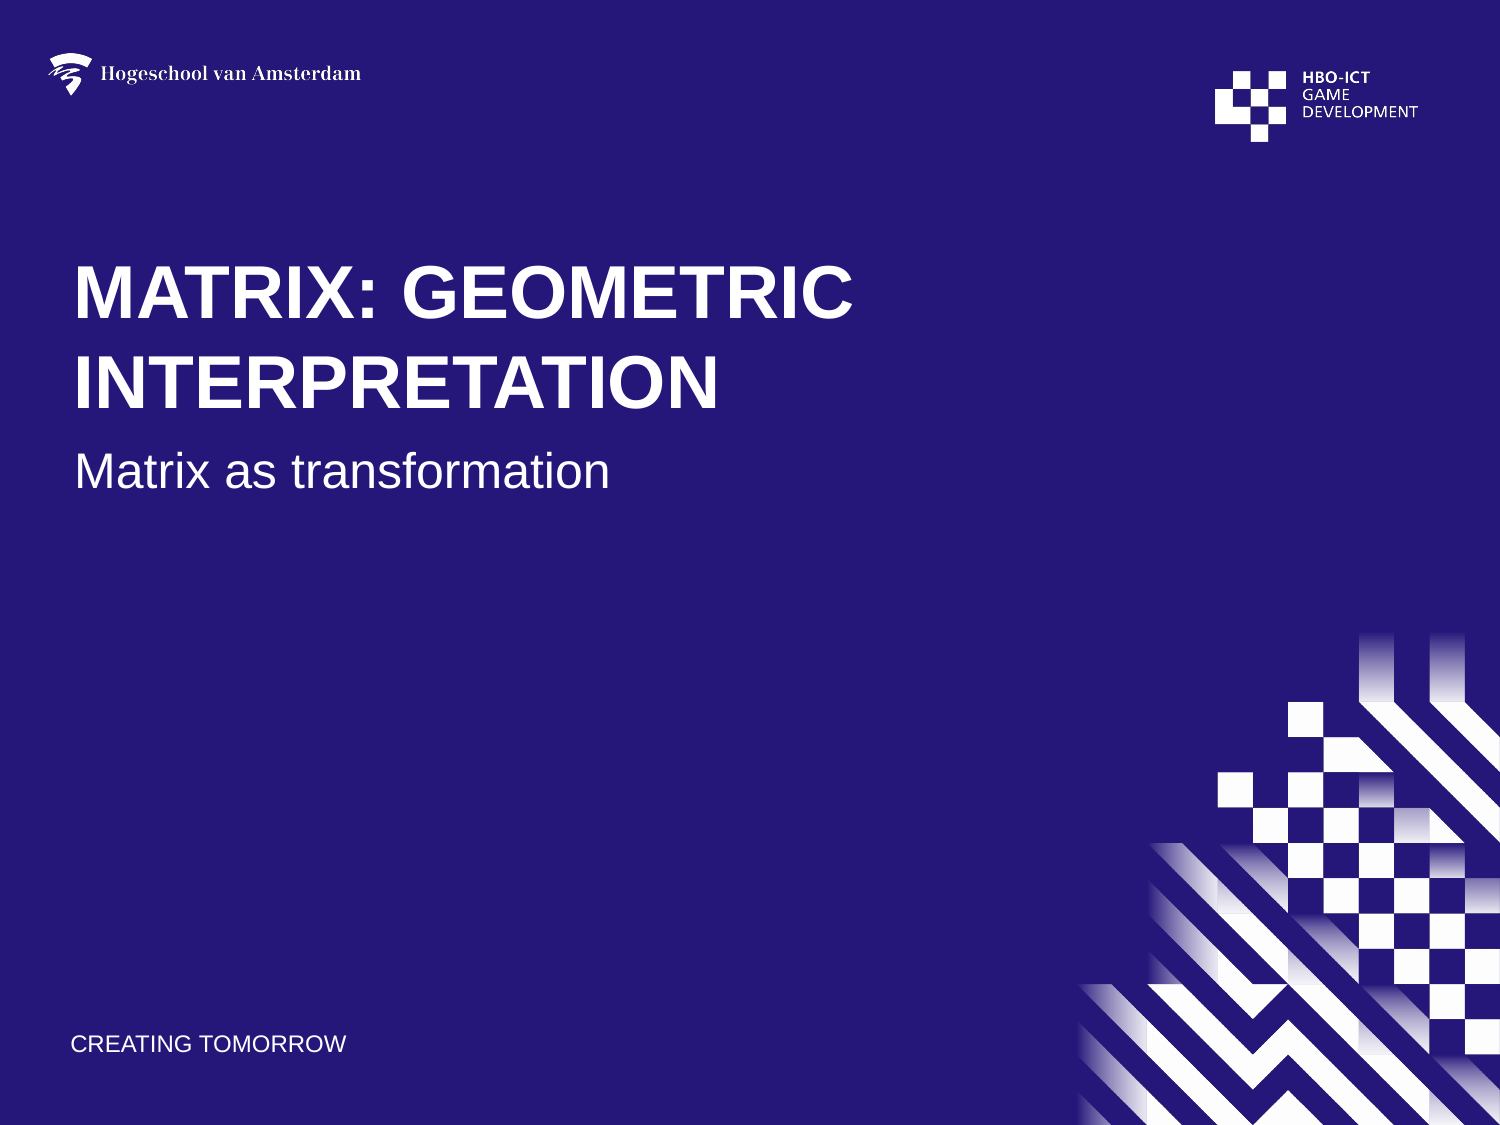

# Matrix: Geometric Interpretation
Matrix as transformation